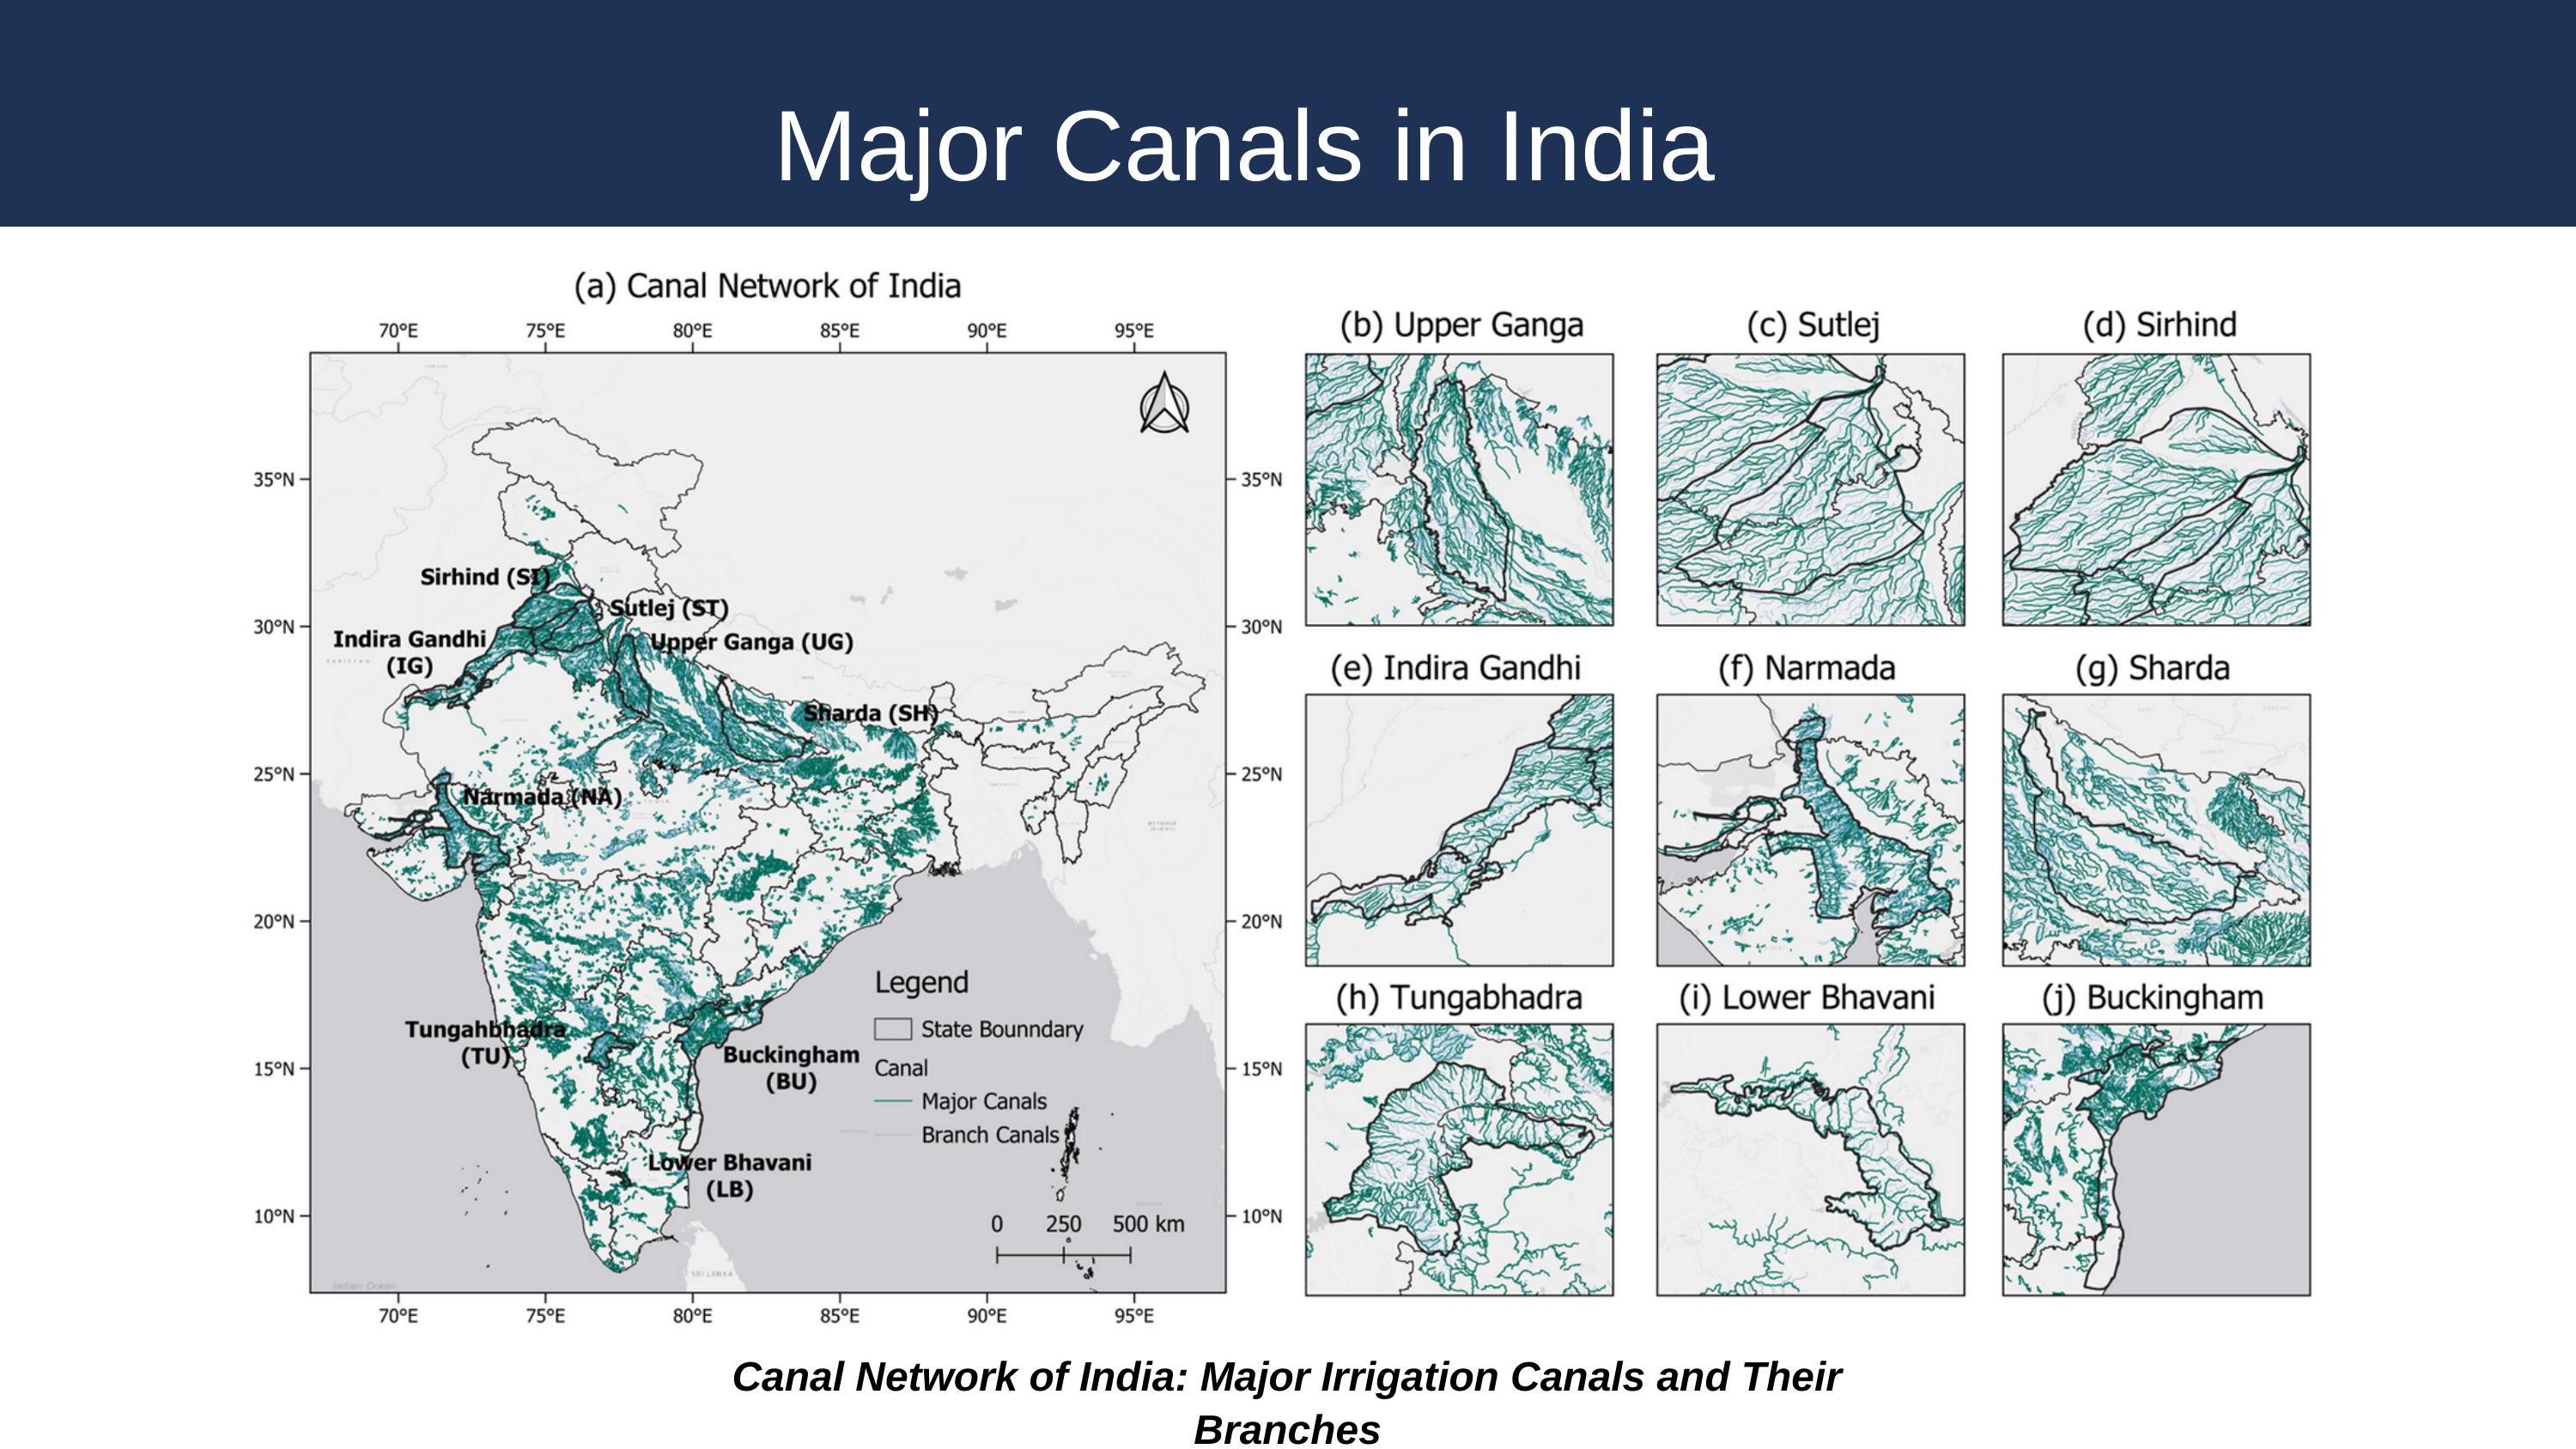

Major Canals in India

Canal Network of India: Major Irrigation Canals and Their Branches